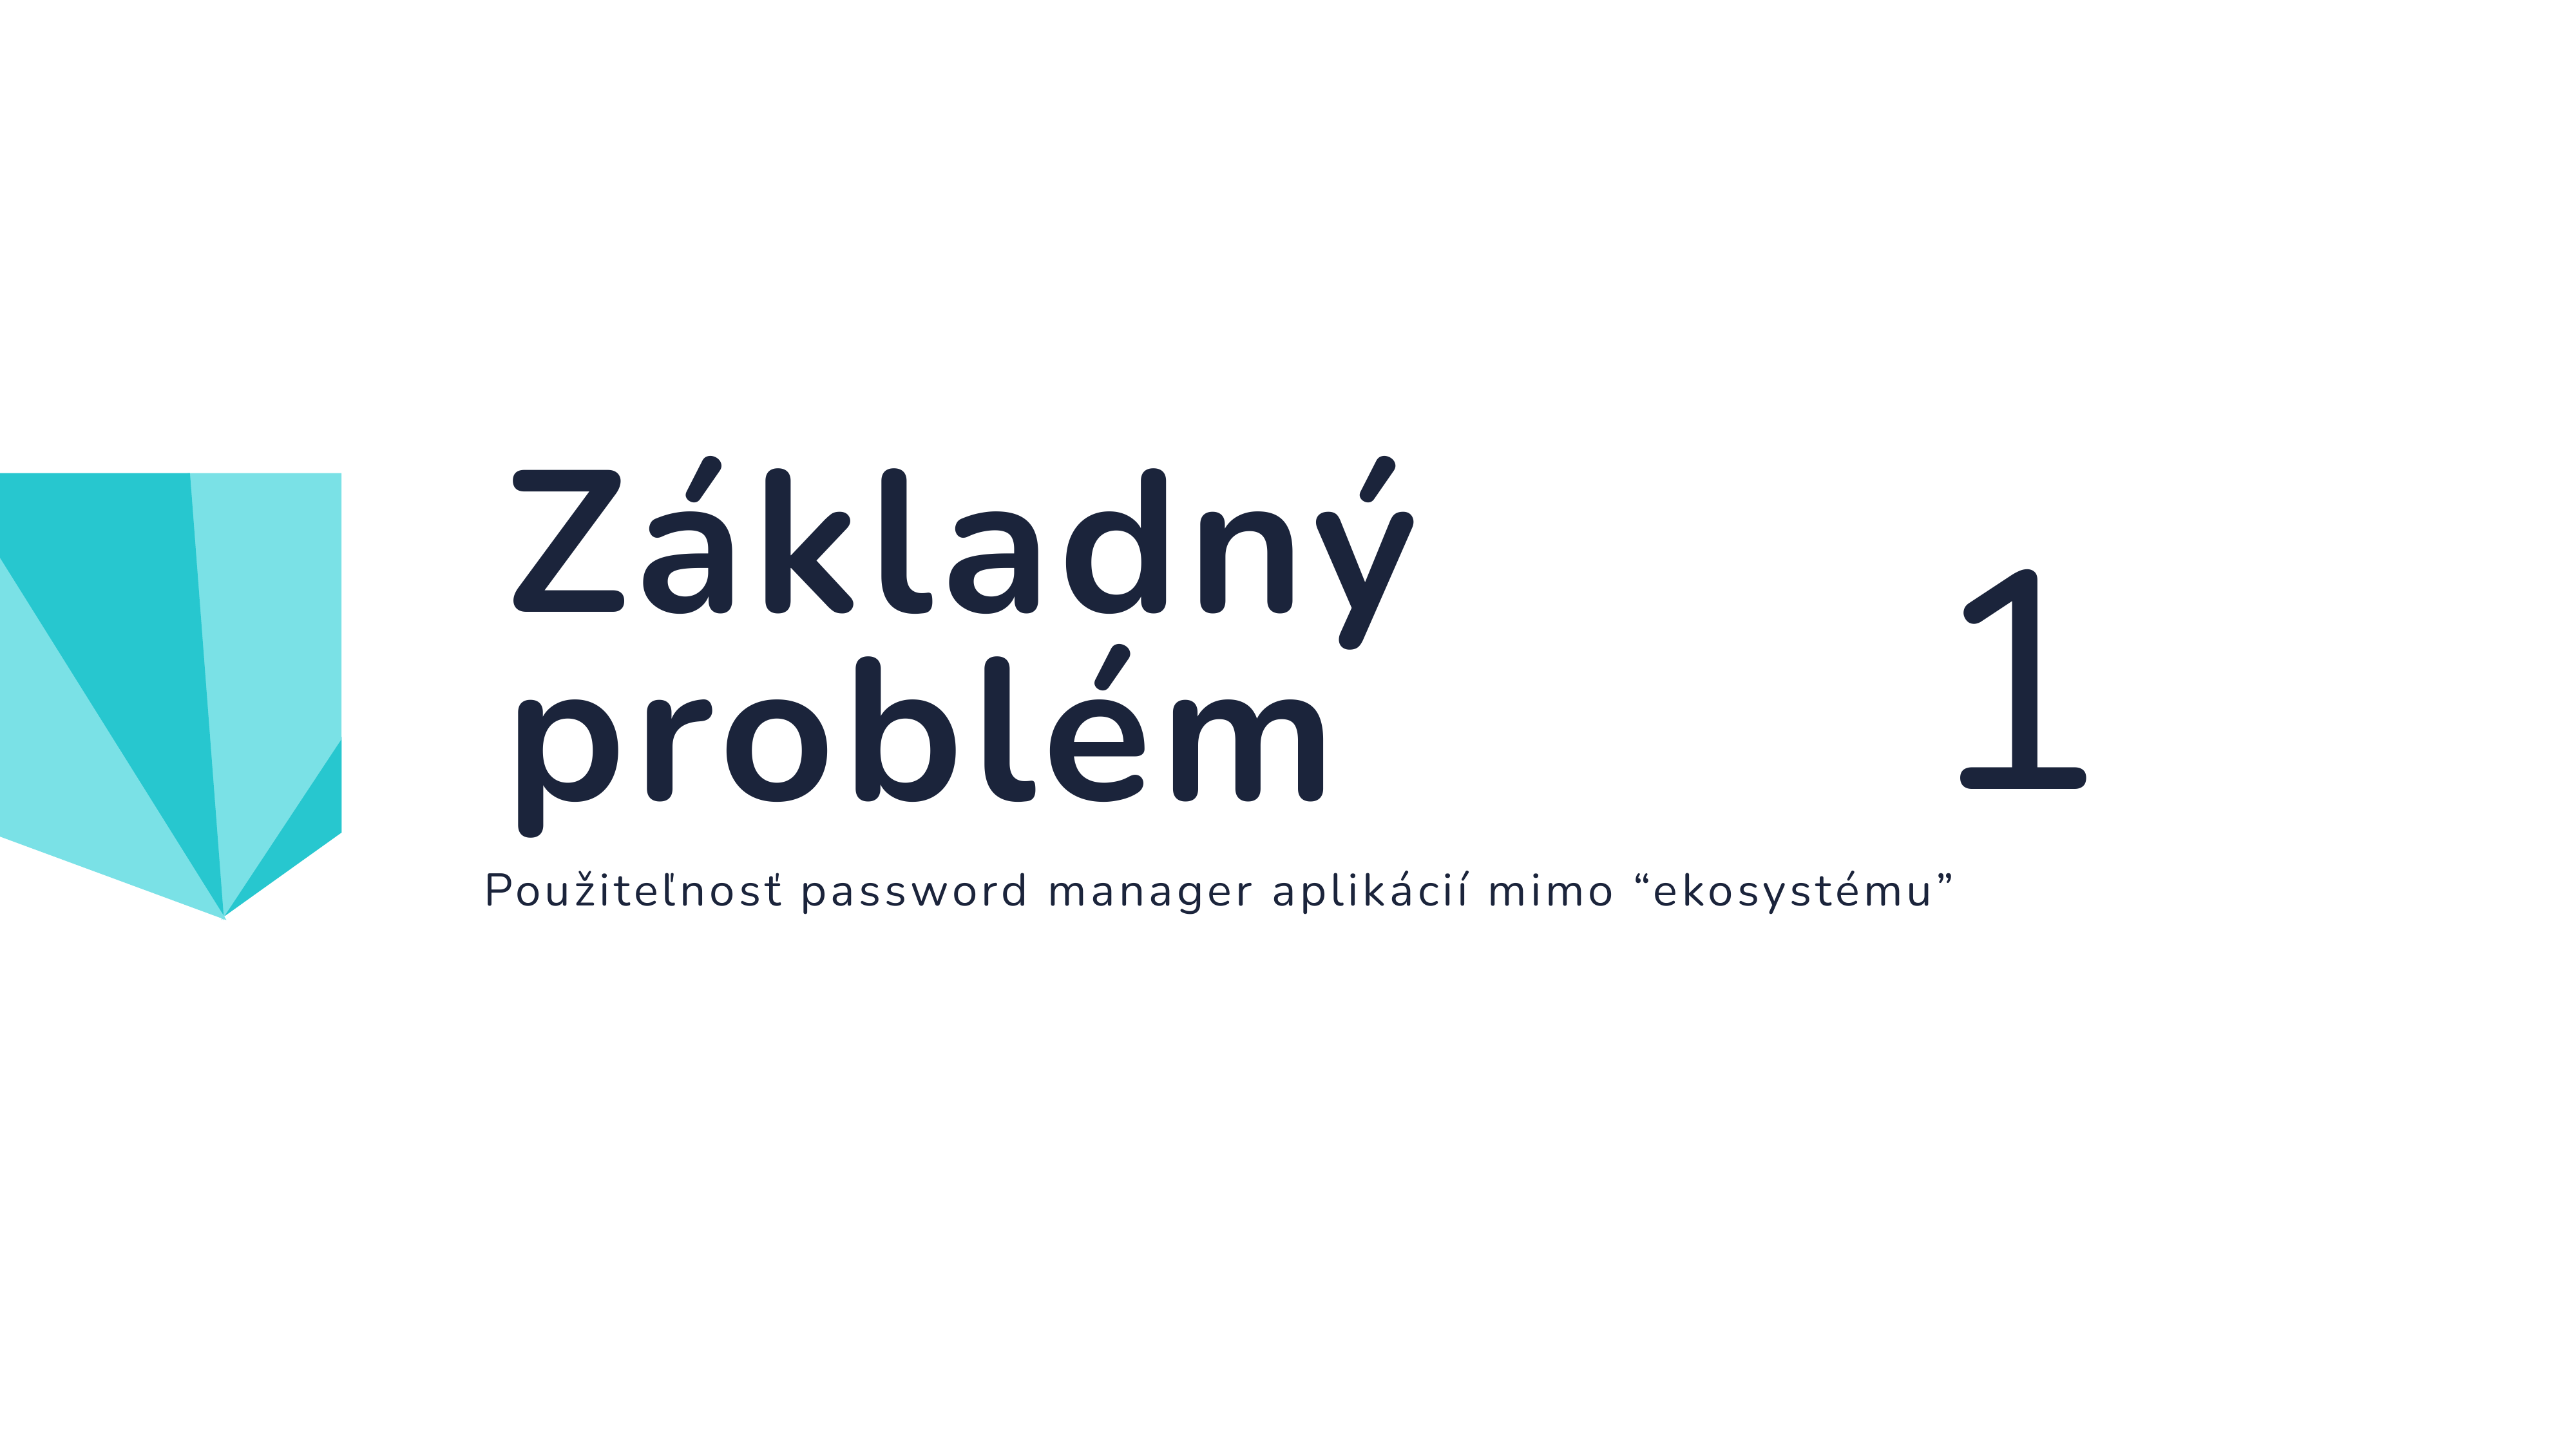

Základný
problém

1
Použiteľnosť password manager aplikácií mimo “ekosystému”